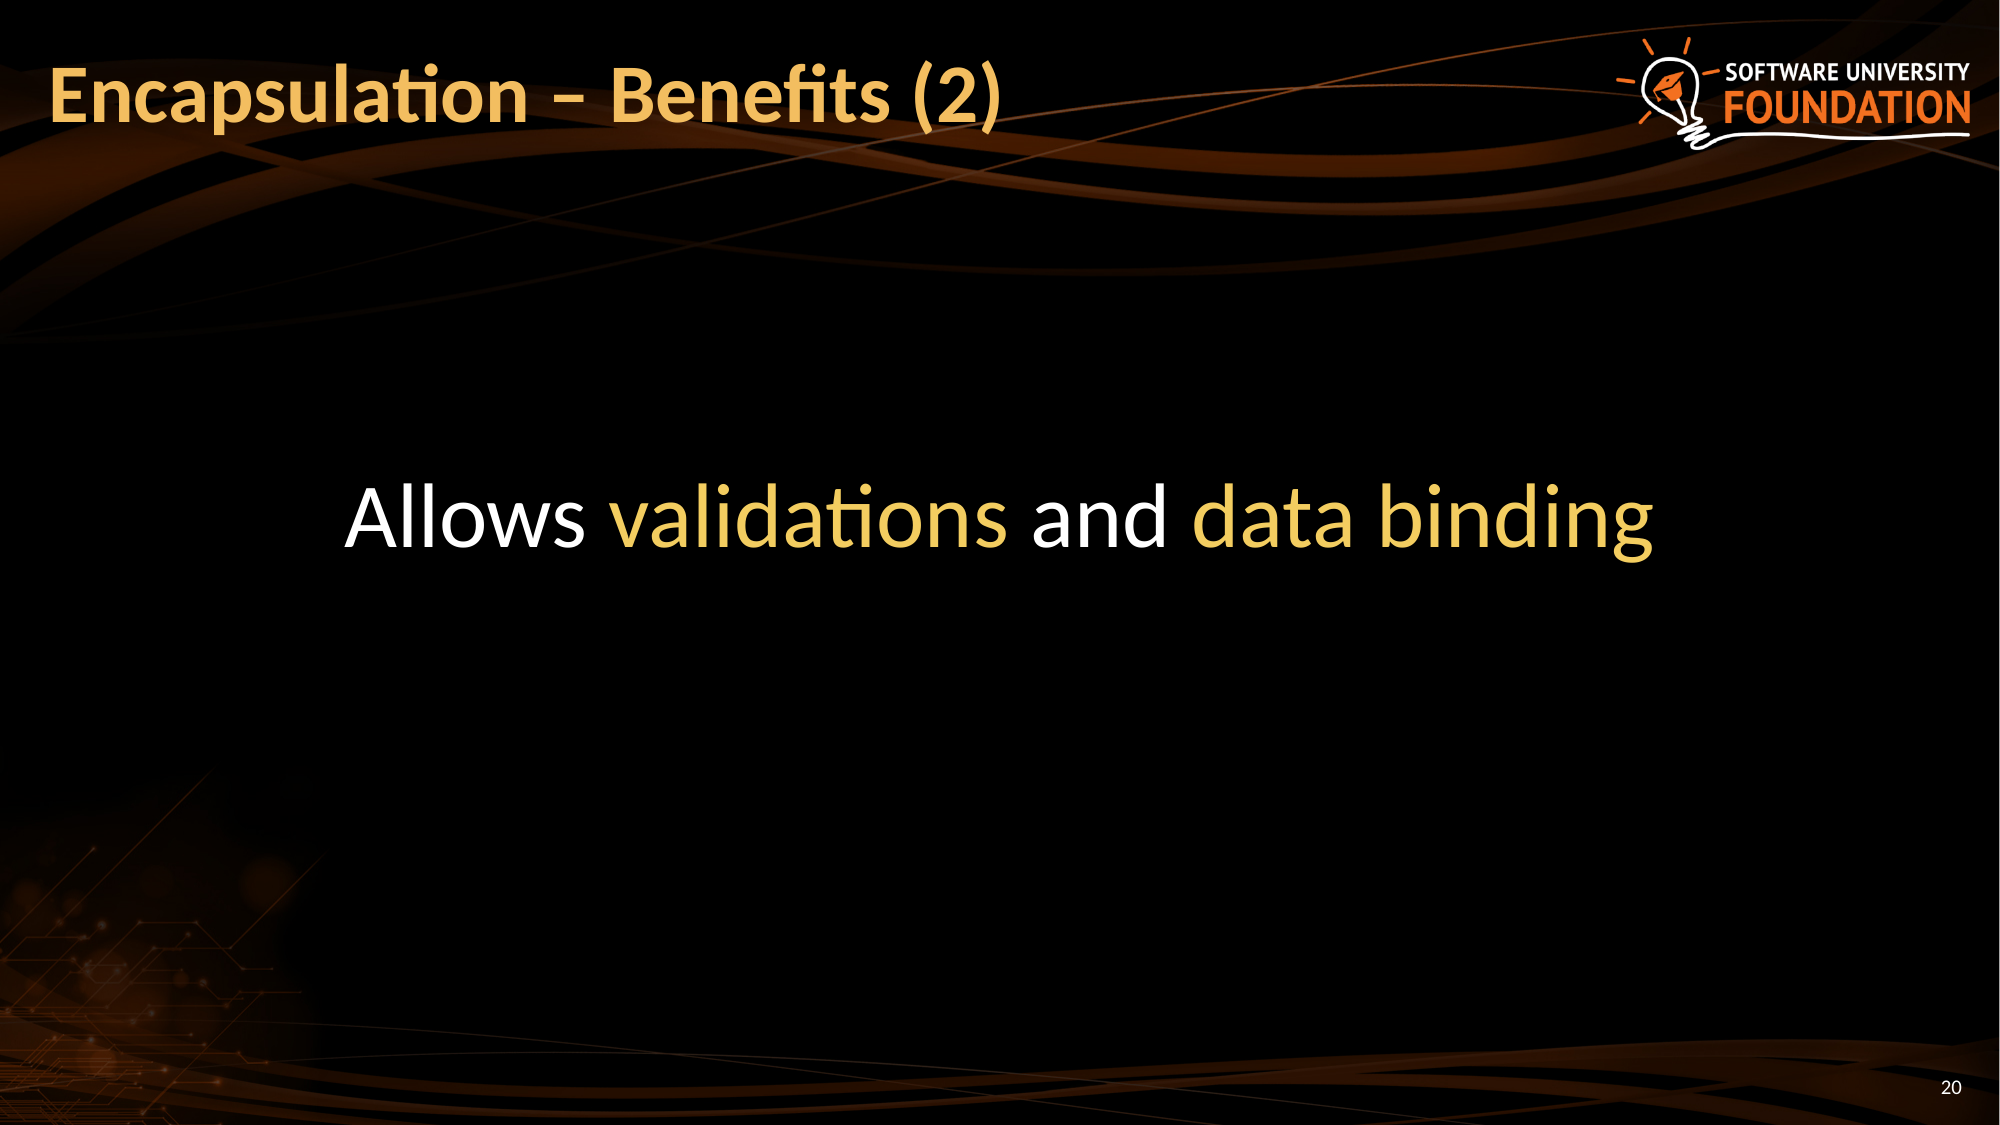

# Encapsulation – Benefits (2)
Allows validations and data binding
20